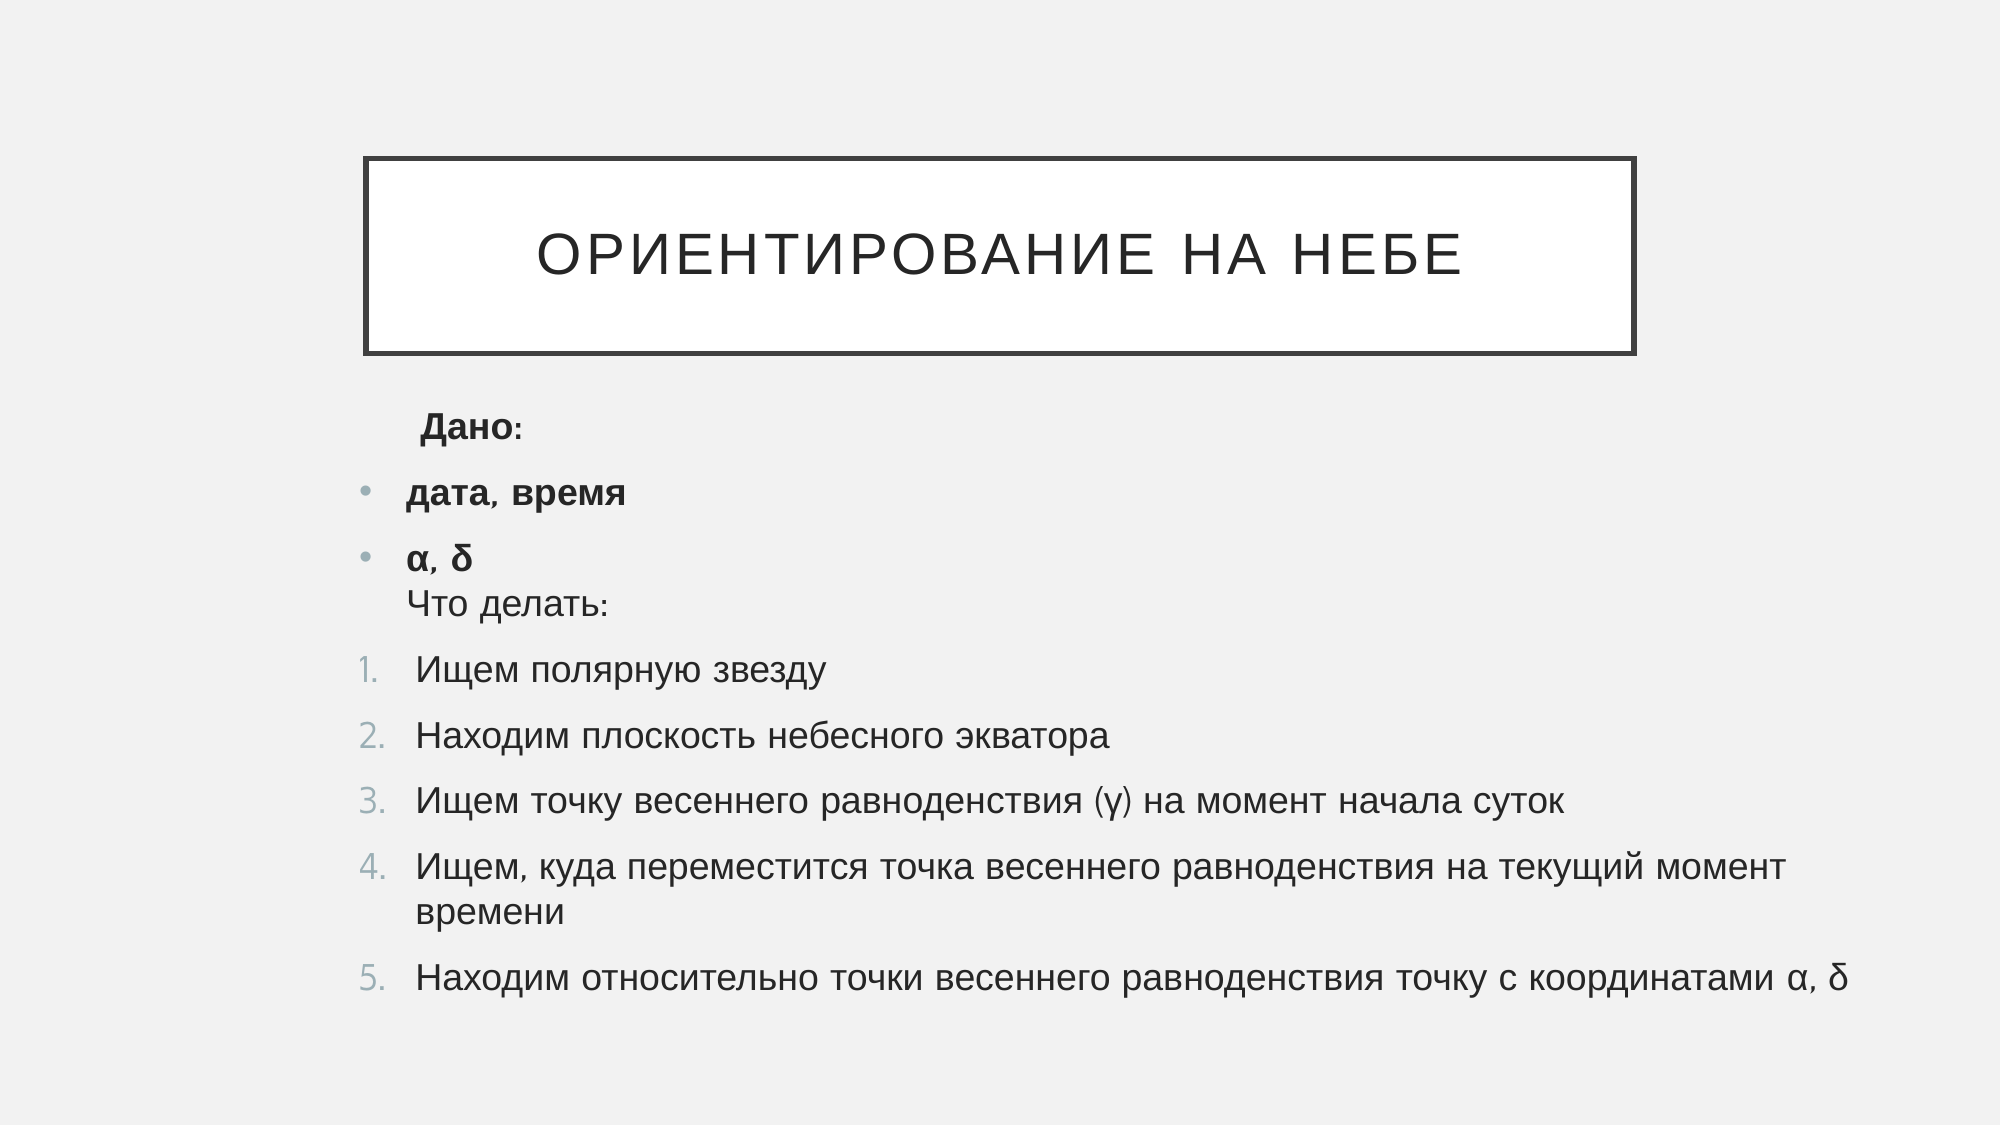

# Ориентирование на небе
     Дано:
дата, время
α, δ
Что делать:
Ищем полярную звезду
Находим плоскость небесного экватора
Ищем точку весеннего равноденствия (γ) на момент начала суток
Ищем, куда переместится точка весеннего равноденствия на текущий момент времени
Находим относительно точки весеннего равноденствия точку с координатами α, δ